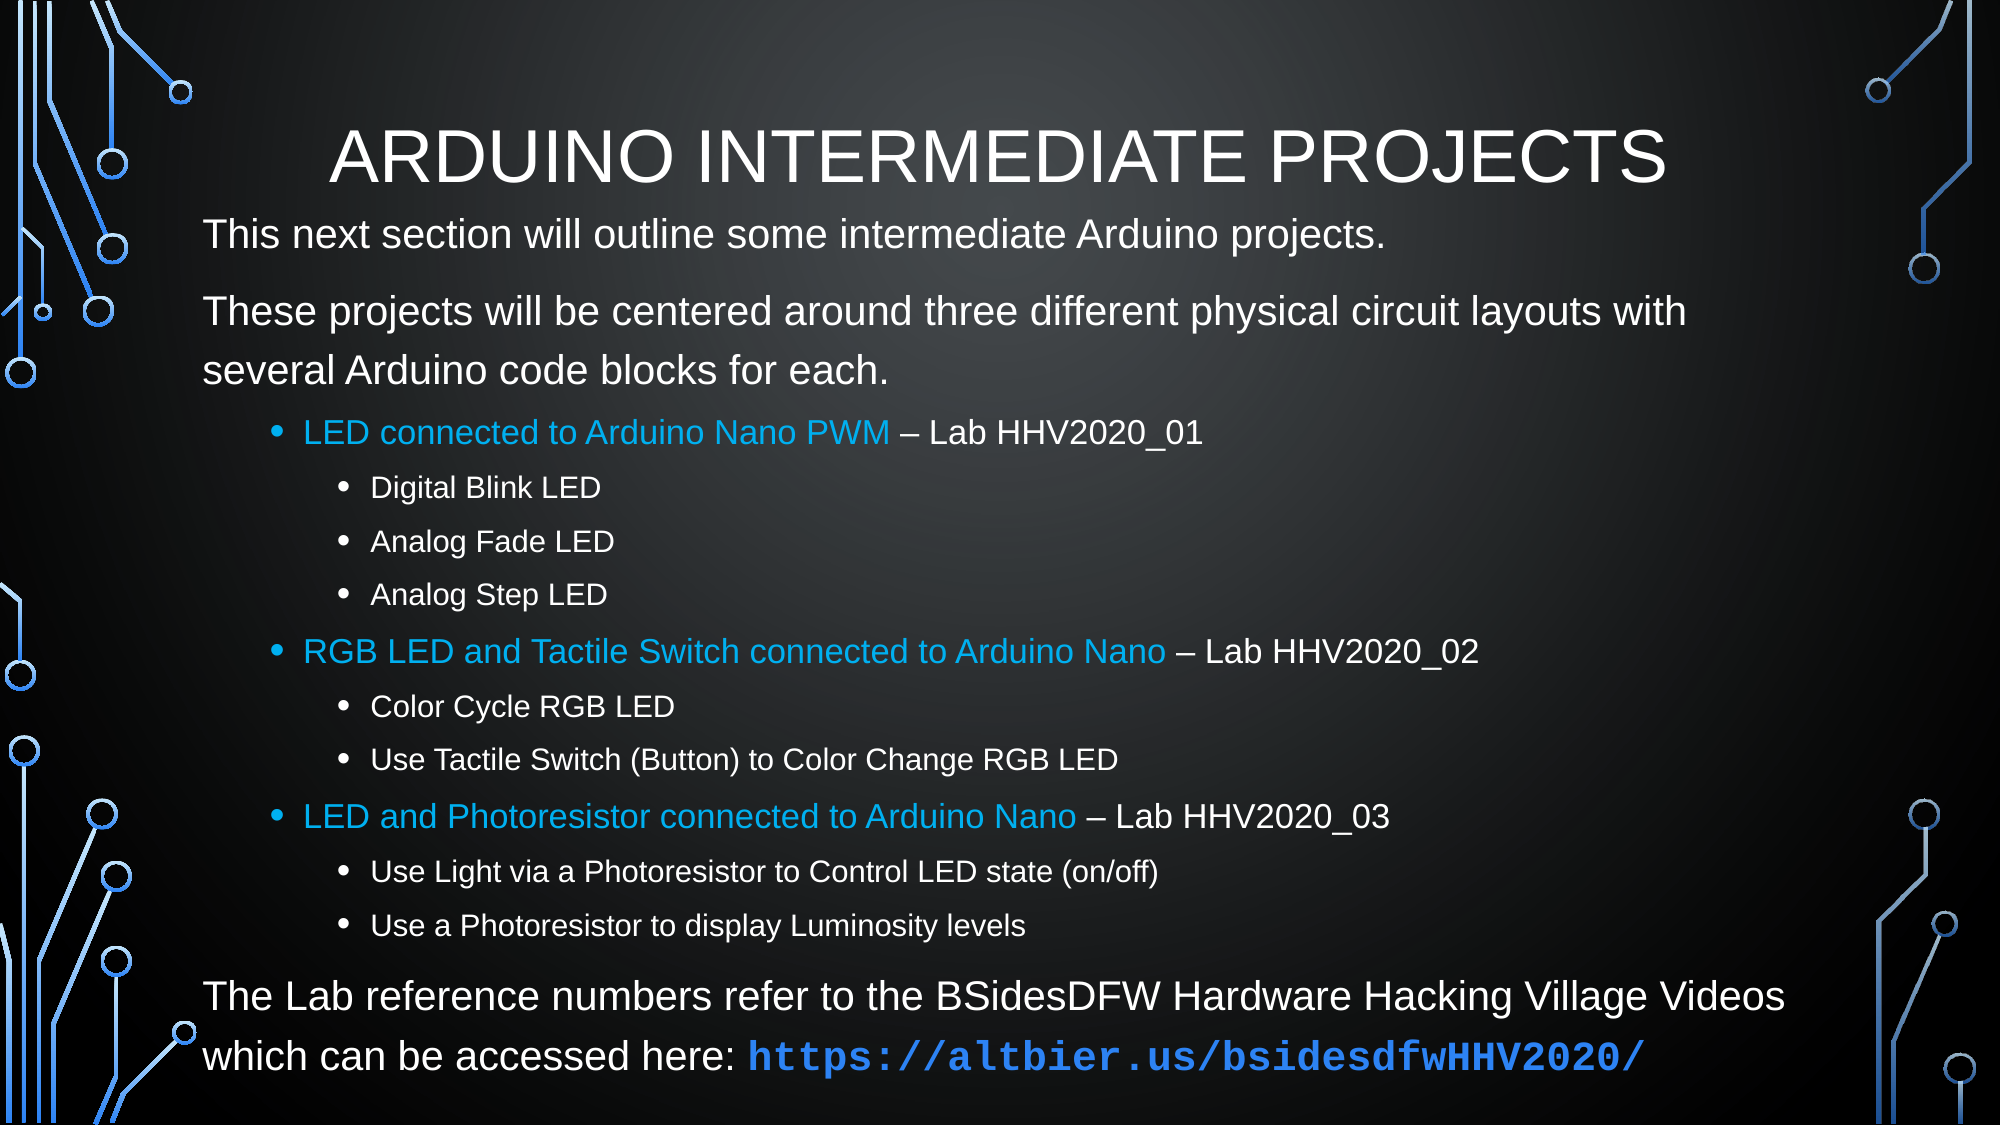

# Arduino Intermediate Projects
This next section will outline some intermediate Arduino projects.
These projects will be centered around three different physical circuit layouts with several Arduino code blocks for each.
LED connected to Arduino Nano PWM – Lab HHV2020_01
Digital Blink LED
Analog Fade LED
Analog Step LED
RGB LED and Tactile Switch connected to Arduino Nano – Lab HHV2020_02
Color Cycle RGB LED
Use Tactile Switch (Button) to Color Change RGB LED
LED and Photoresistor connected to Arduino Nano – Lab HHV2020_03
Use Light via a Photoresistor to Control LED state (on/off)
Use a Photoresistor to display Luminosity levels
The Lab reference numbers refer to the BSidesDFW Hardware Hacking Village Videos which can be accessed here: https://altbier.us/bsidesdfwHHV2020/